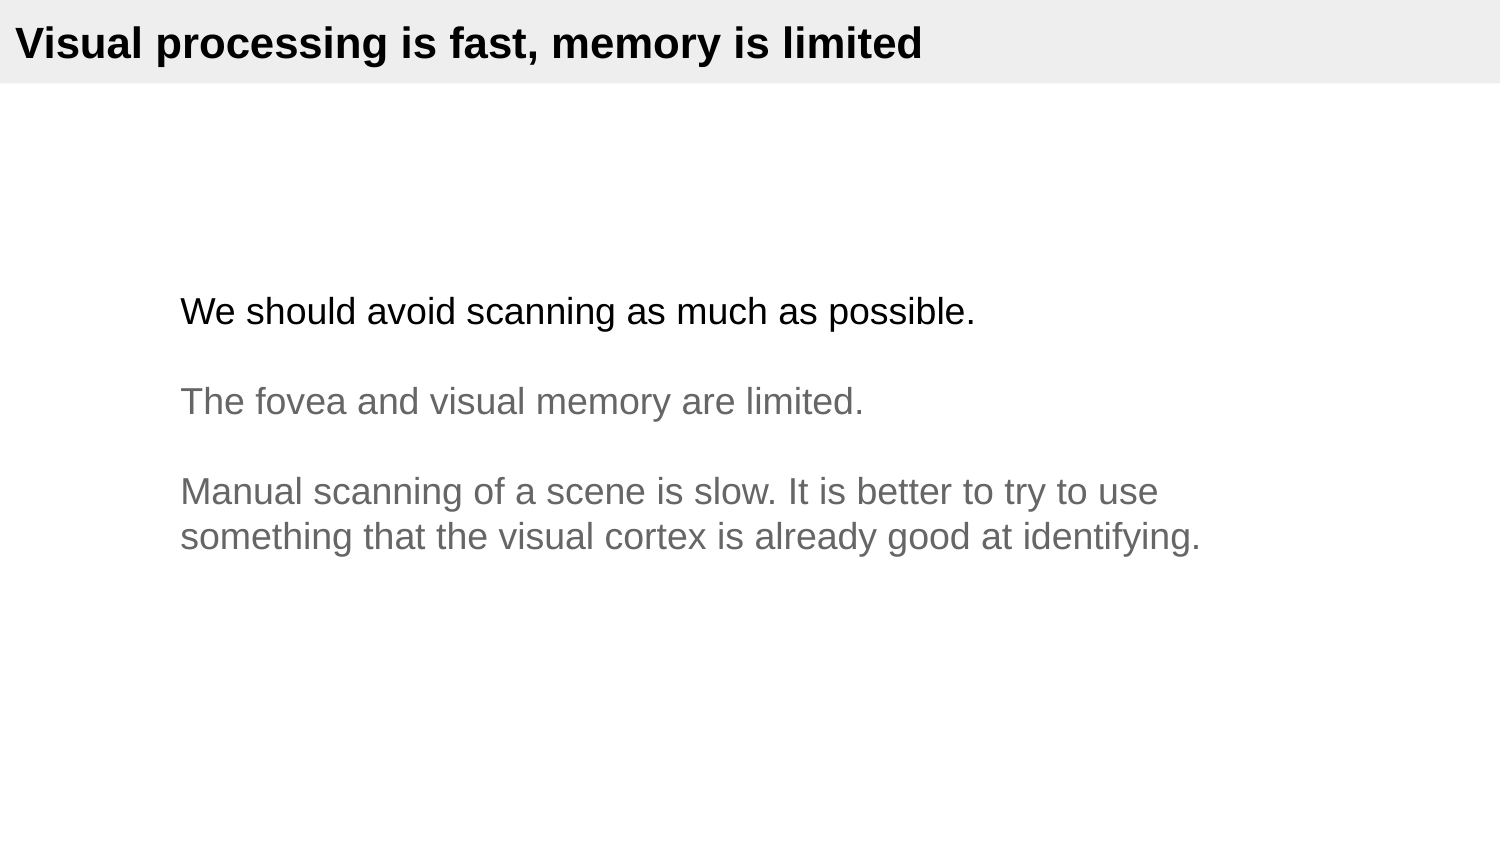

Visual processing is fast, memory is limited

We should avoid scanning as much as possible.

The fovea and visual memory are limited.

Manual scanning of a scene is slow. It is better to try to use something that the visual cortex is already good at identifying.